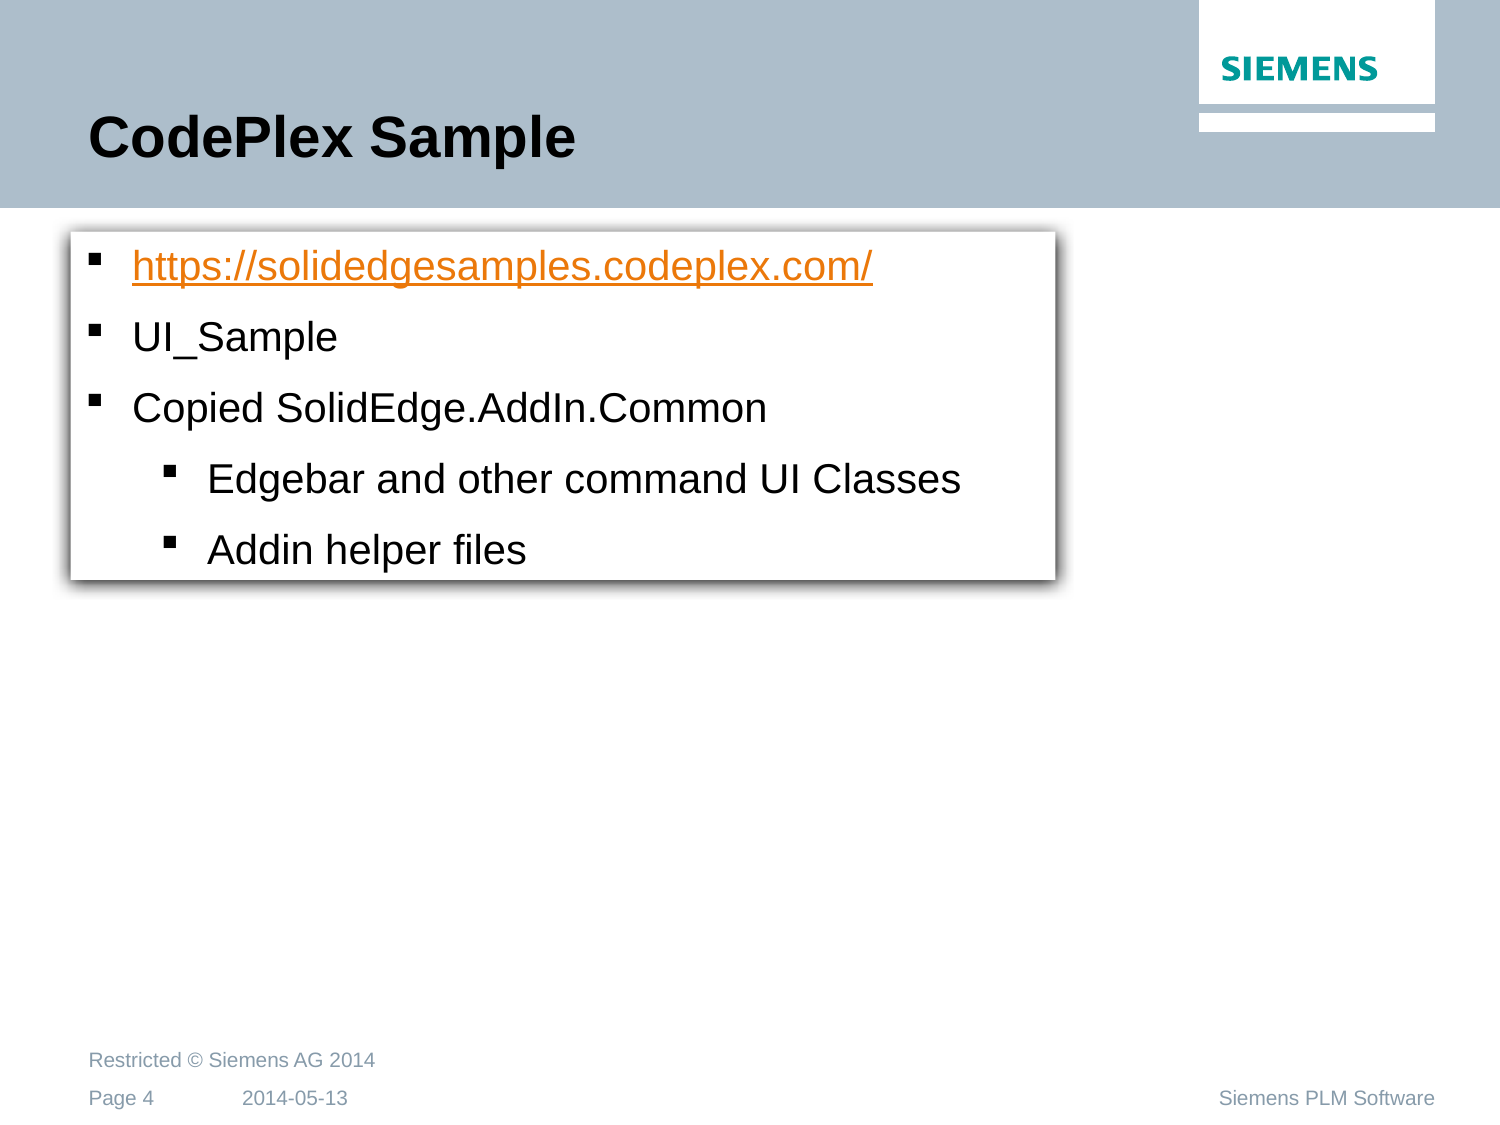

# CodePlex Sample
https://solidedgesamples.codeplex.com/
UI_Sample
Copied SolidEdge.AddIn.Common
Edgebar and other command UI Classes
Addin helper files